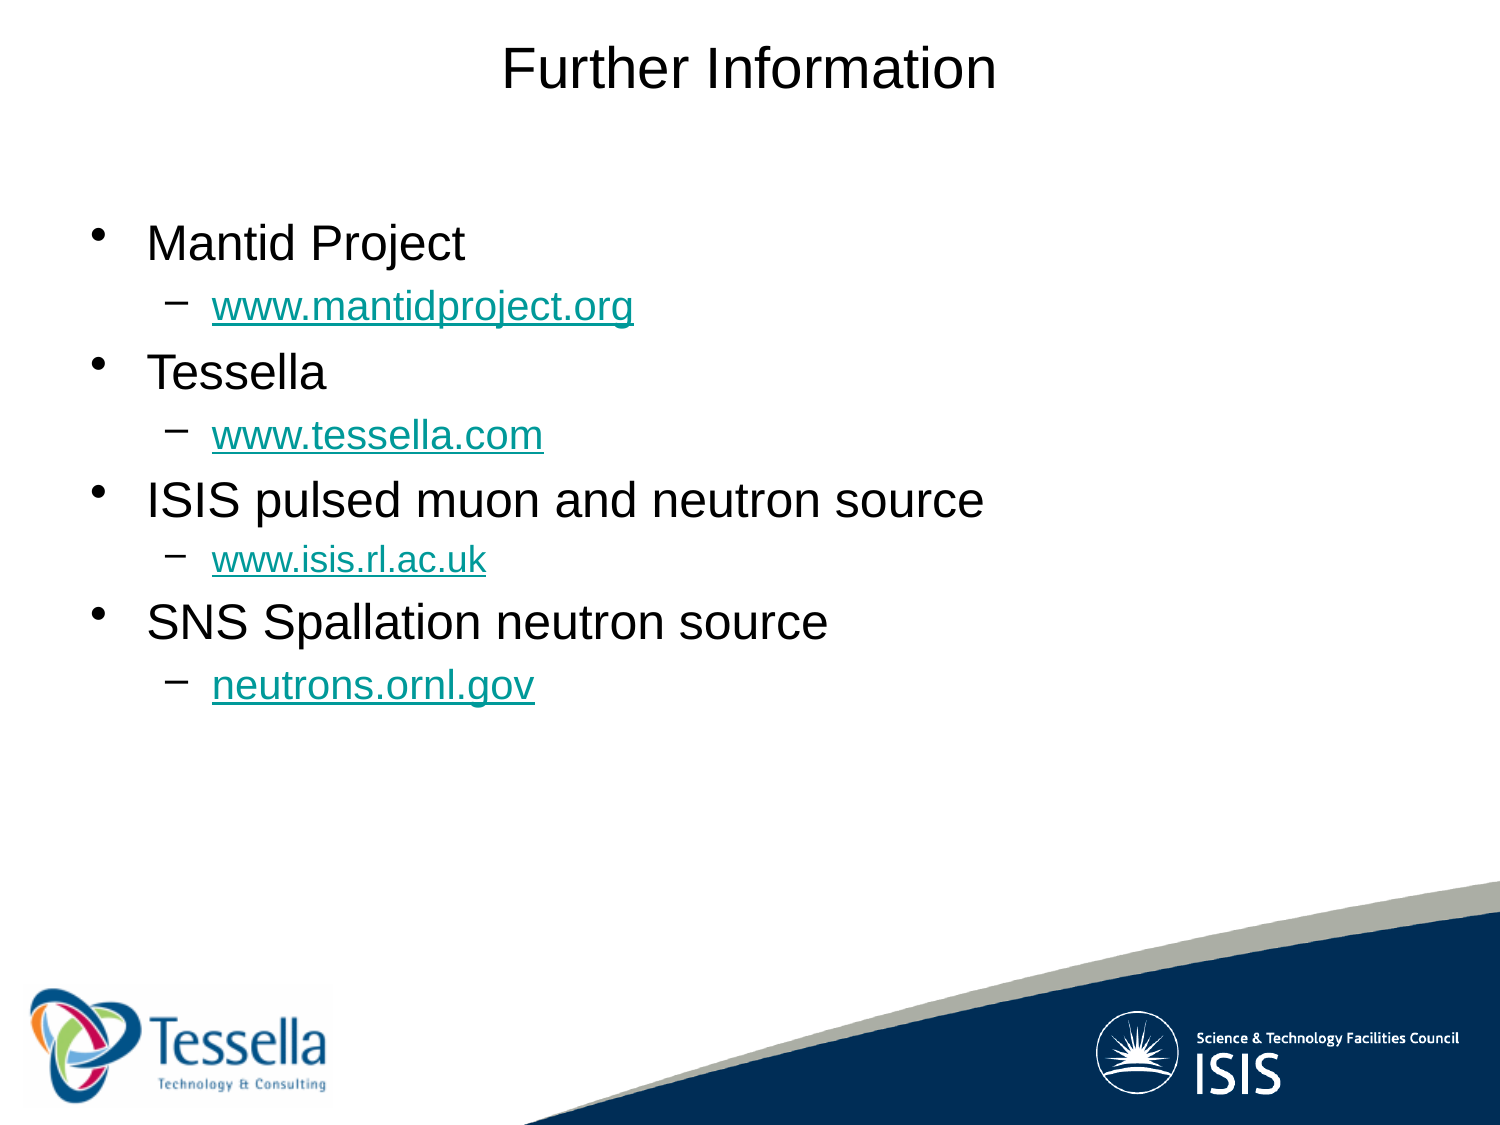

# Further Information
Mantid Project
www.mantidproject.org
Tessella
www.tessella.com
ISIS pulsed muon and neutron source
www.isis.rl.ac.uk
SNS Spallation neutron source
neutrons.ornl.gov